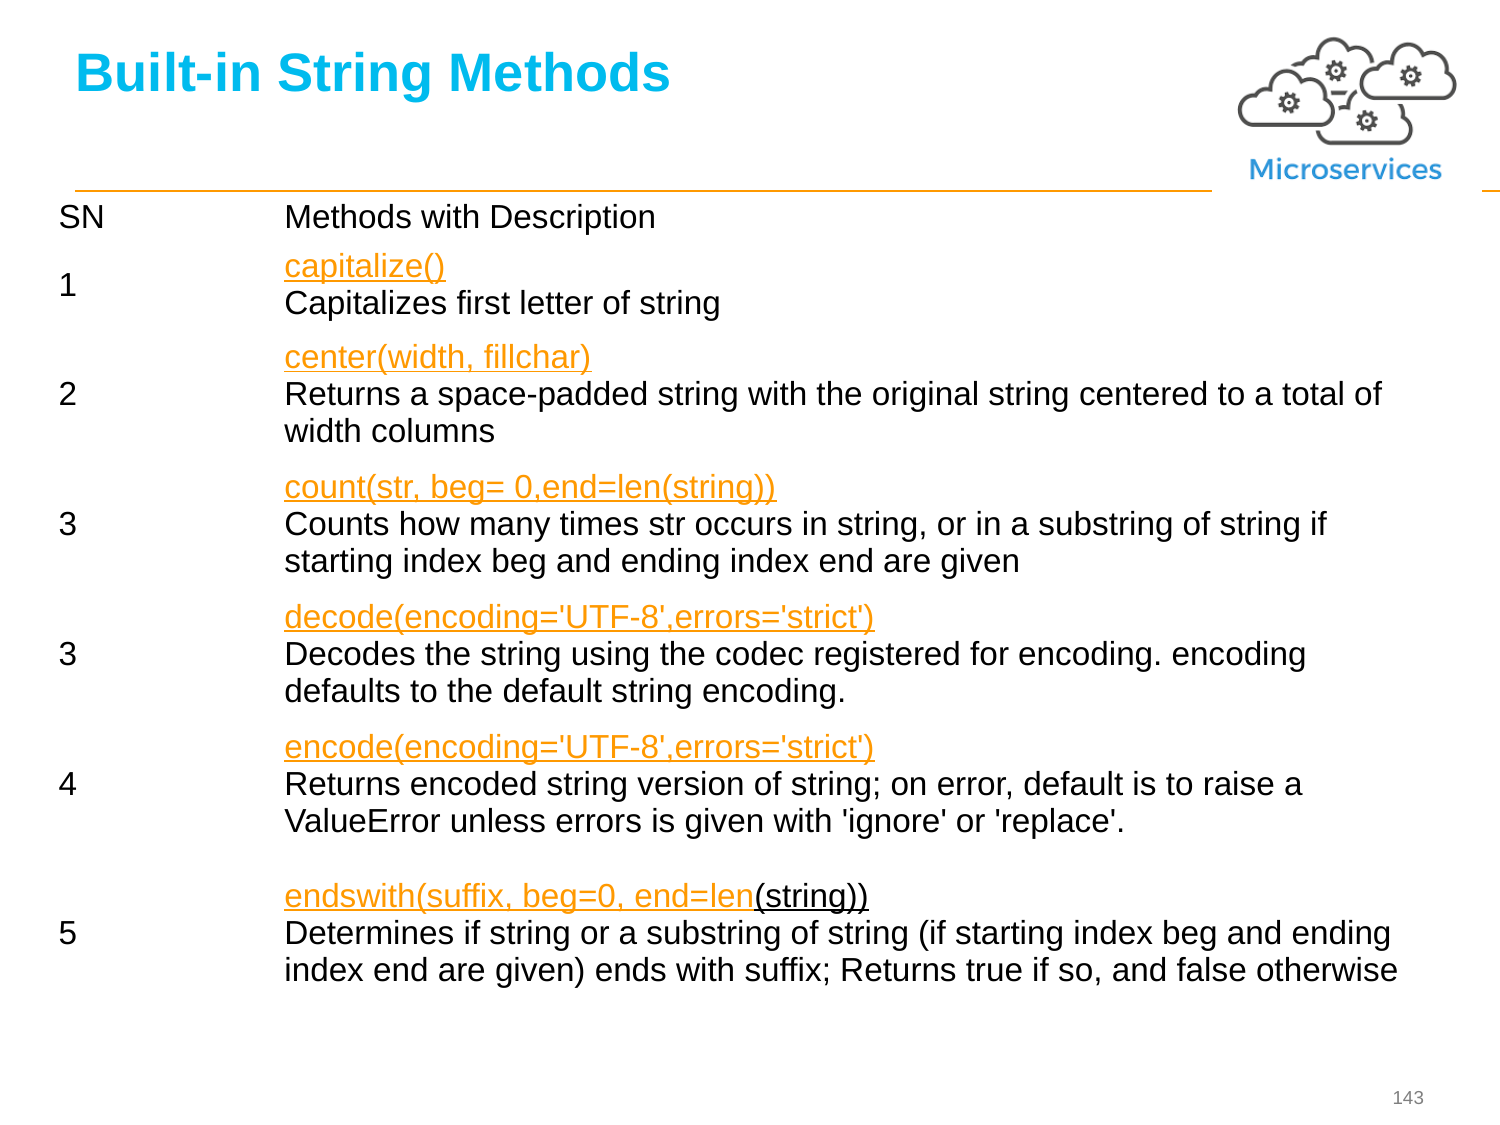

143
# Built-in String Methods
| SN | Methods with Description |
| --- | --- |
| 1 | capitalize() Capitalizes first letter of string |
| 2 | center(width, fillchar) Returns a space-padded string with the original string centered to a total of width columns |
| 3 | count(str, beg= 0,end=len(string)) Counts how many times str occurs in string, or in a substring of string if starting index beg and ending index end are given |
| 3 | decode(encoding='UTF-8',errors='strict') Decodes the string using the codec registered for encoding. encoding defaults to the default string encoding. |
| 4 | encode(encoding='UTF-8',errors='strict') Returns encoded string version of string; on error, default is to raise a ValueError unless errors is given with 'ignore' or 'replace'. |
| 5 | endswith(suffix, beg=0, end=len(string)) Determines if string or a substring of string (if starting index beg and ending index end are given) ends with suffix; Returns true if so, and false otherwise |